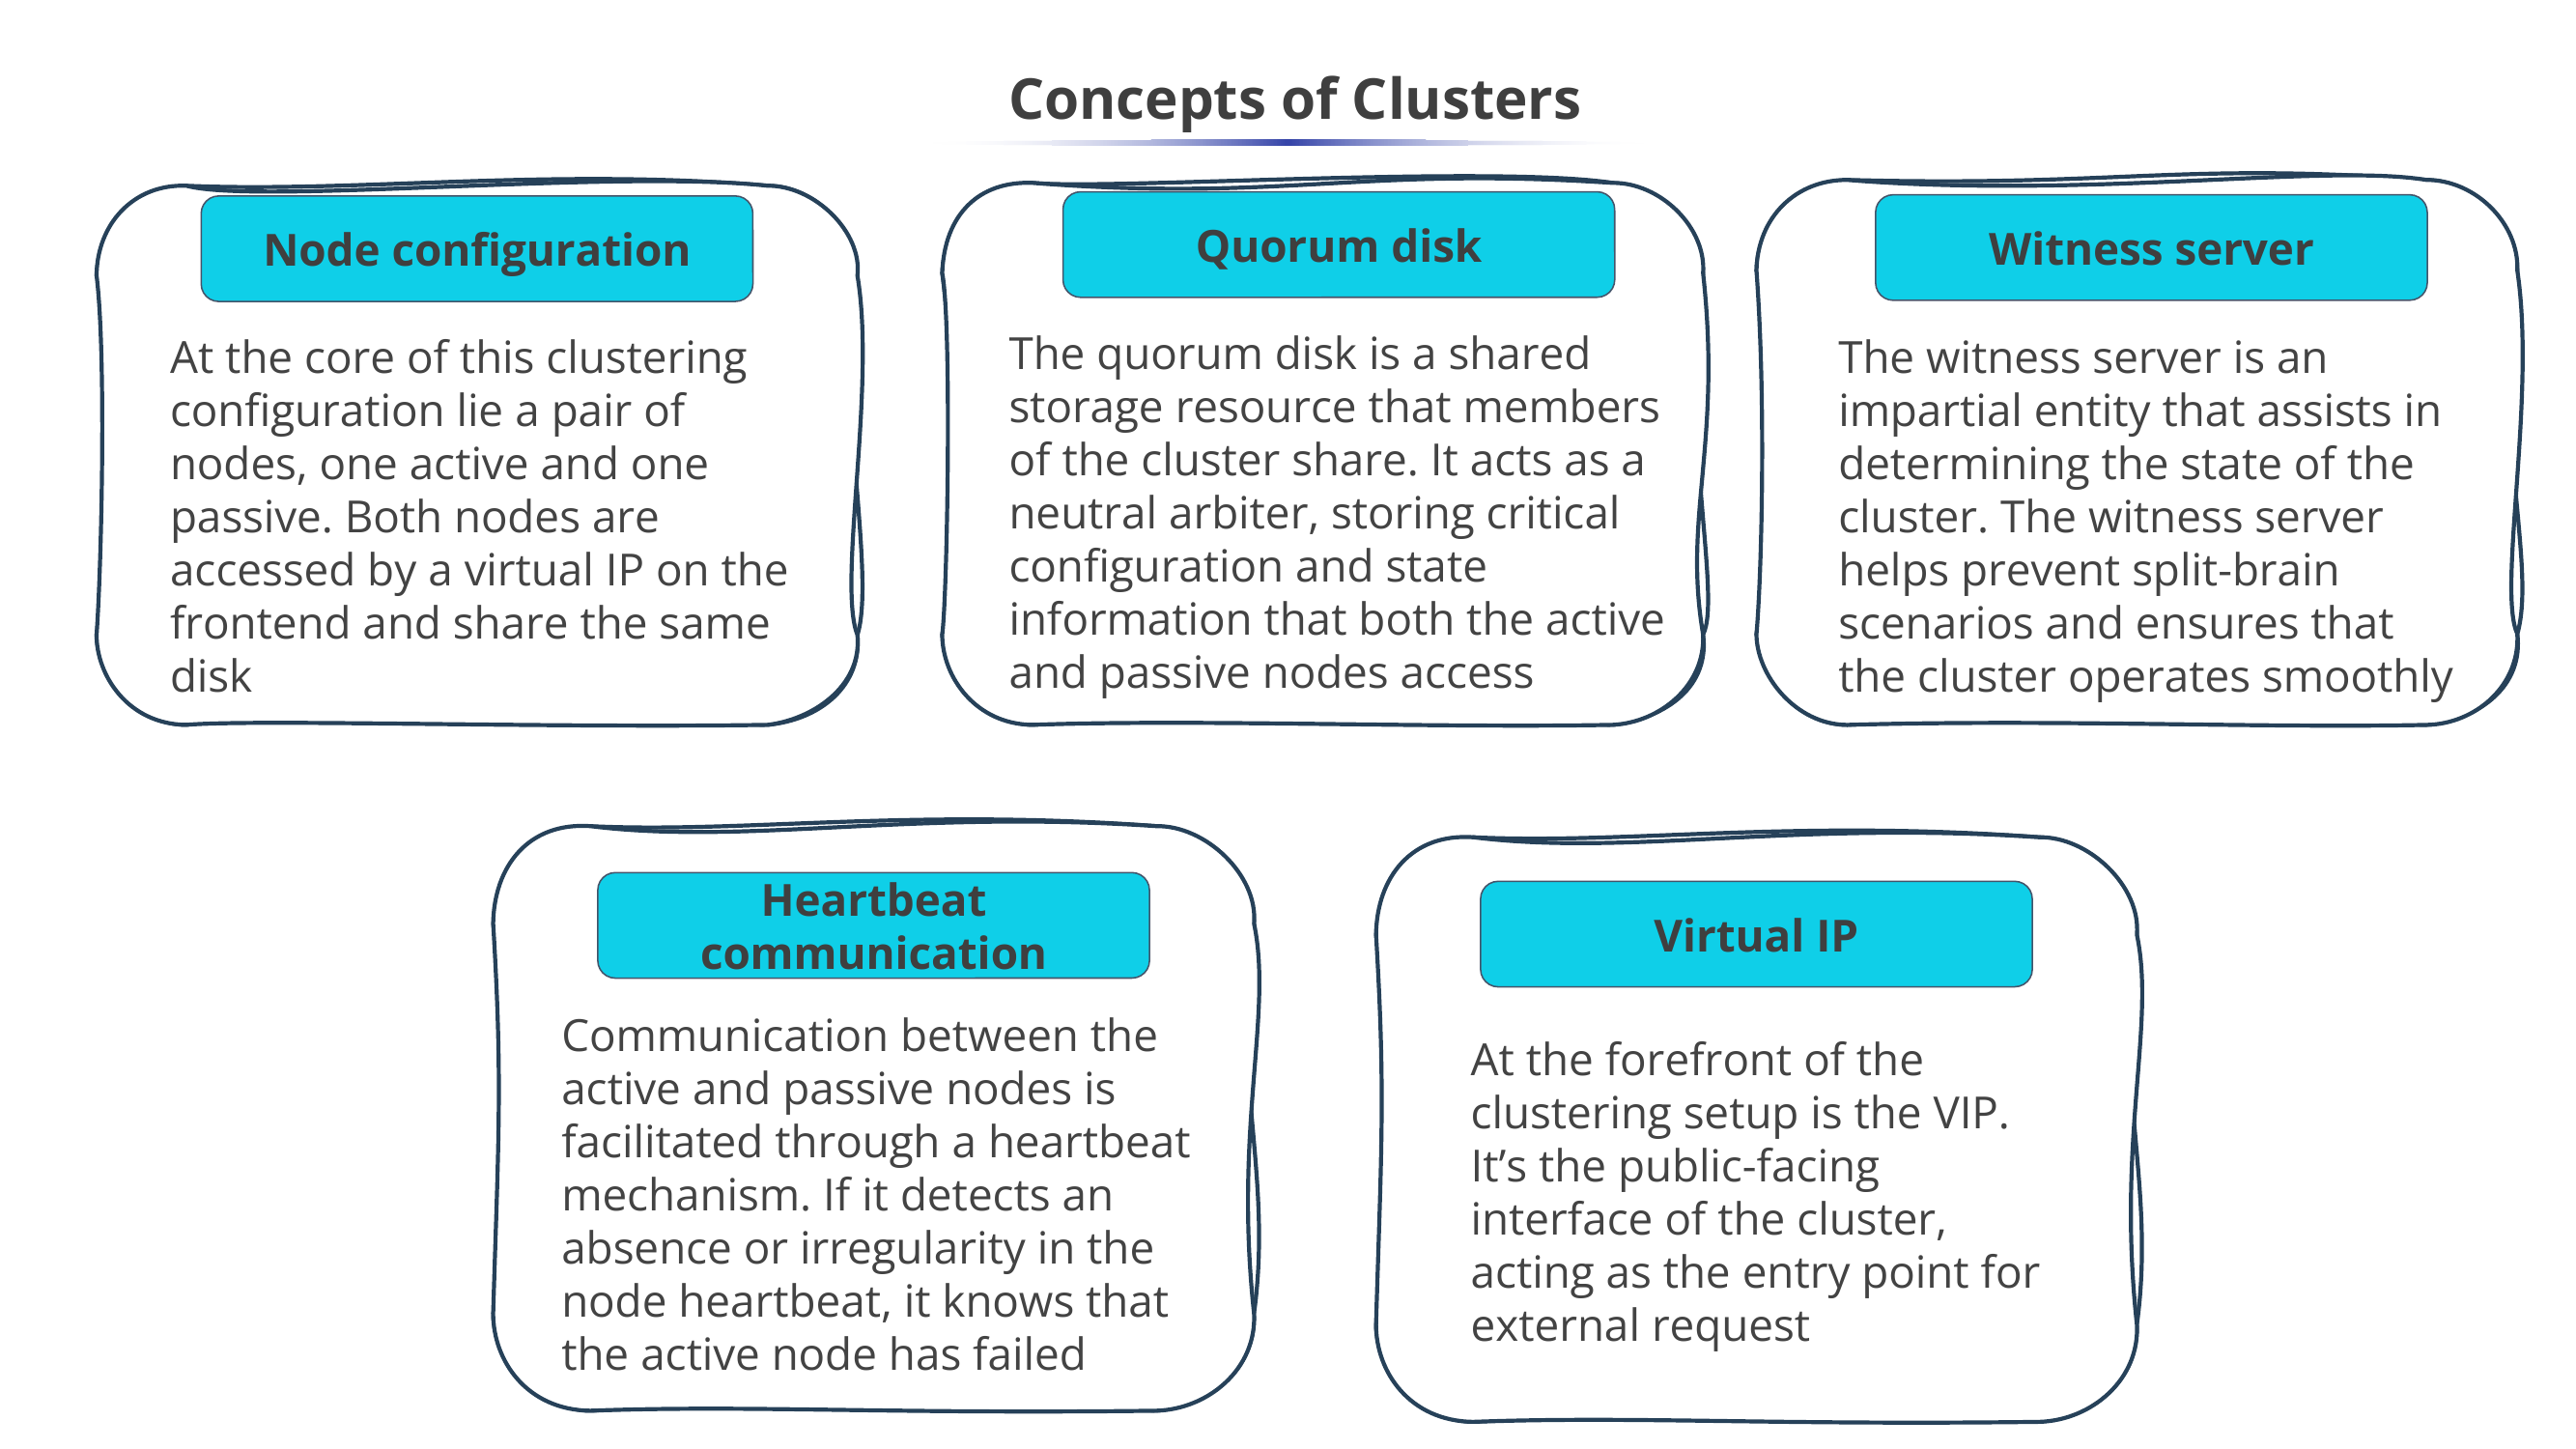

# Concepts of Clusters

C
C
Quorum disk
Witness server
Node configuration
The quorum disk is a shared storage resource that members of the cluster share. It acts as a neutral arbiter, storing critical configuration and state information that both the active and passive nodes access
The witness server is an impartial entity that assists in determining the state of the cluster. The witness server helps prevent split-brain scenarios and ensures that the cluster operates smoothly
At the core of this clustering configuration lie a pair of nodes, one active and one passive. Both nodes are accessed by a virtual IP on the frontend and share the same disk
C
C
Heartbeat communication
Virtual IP
Communication between the active and passive nodes is facilitated through a heartbeat mechanism. If it detects an absence or irregularity in the node heartbeat, it knows that the active node has failed
At the forefront of the clustering setup is the VIP. It’s the public-facing interface of the cluster, acting as the entry point for external request